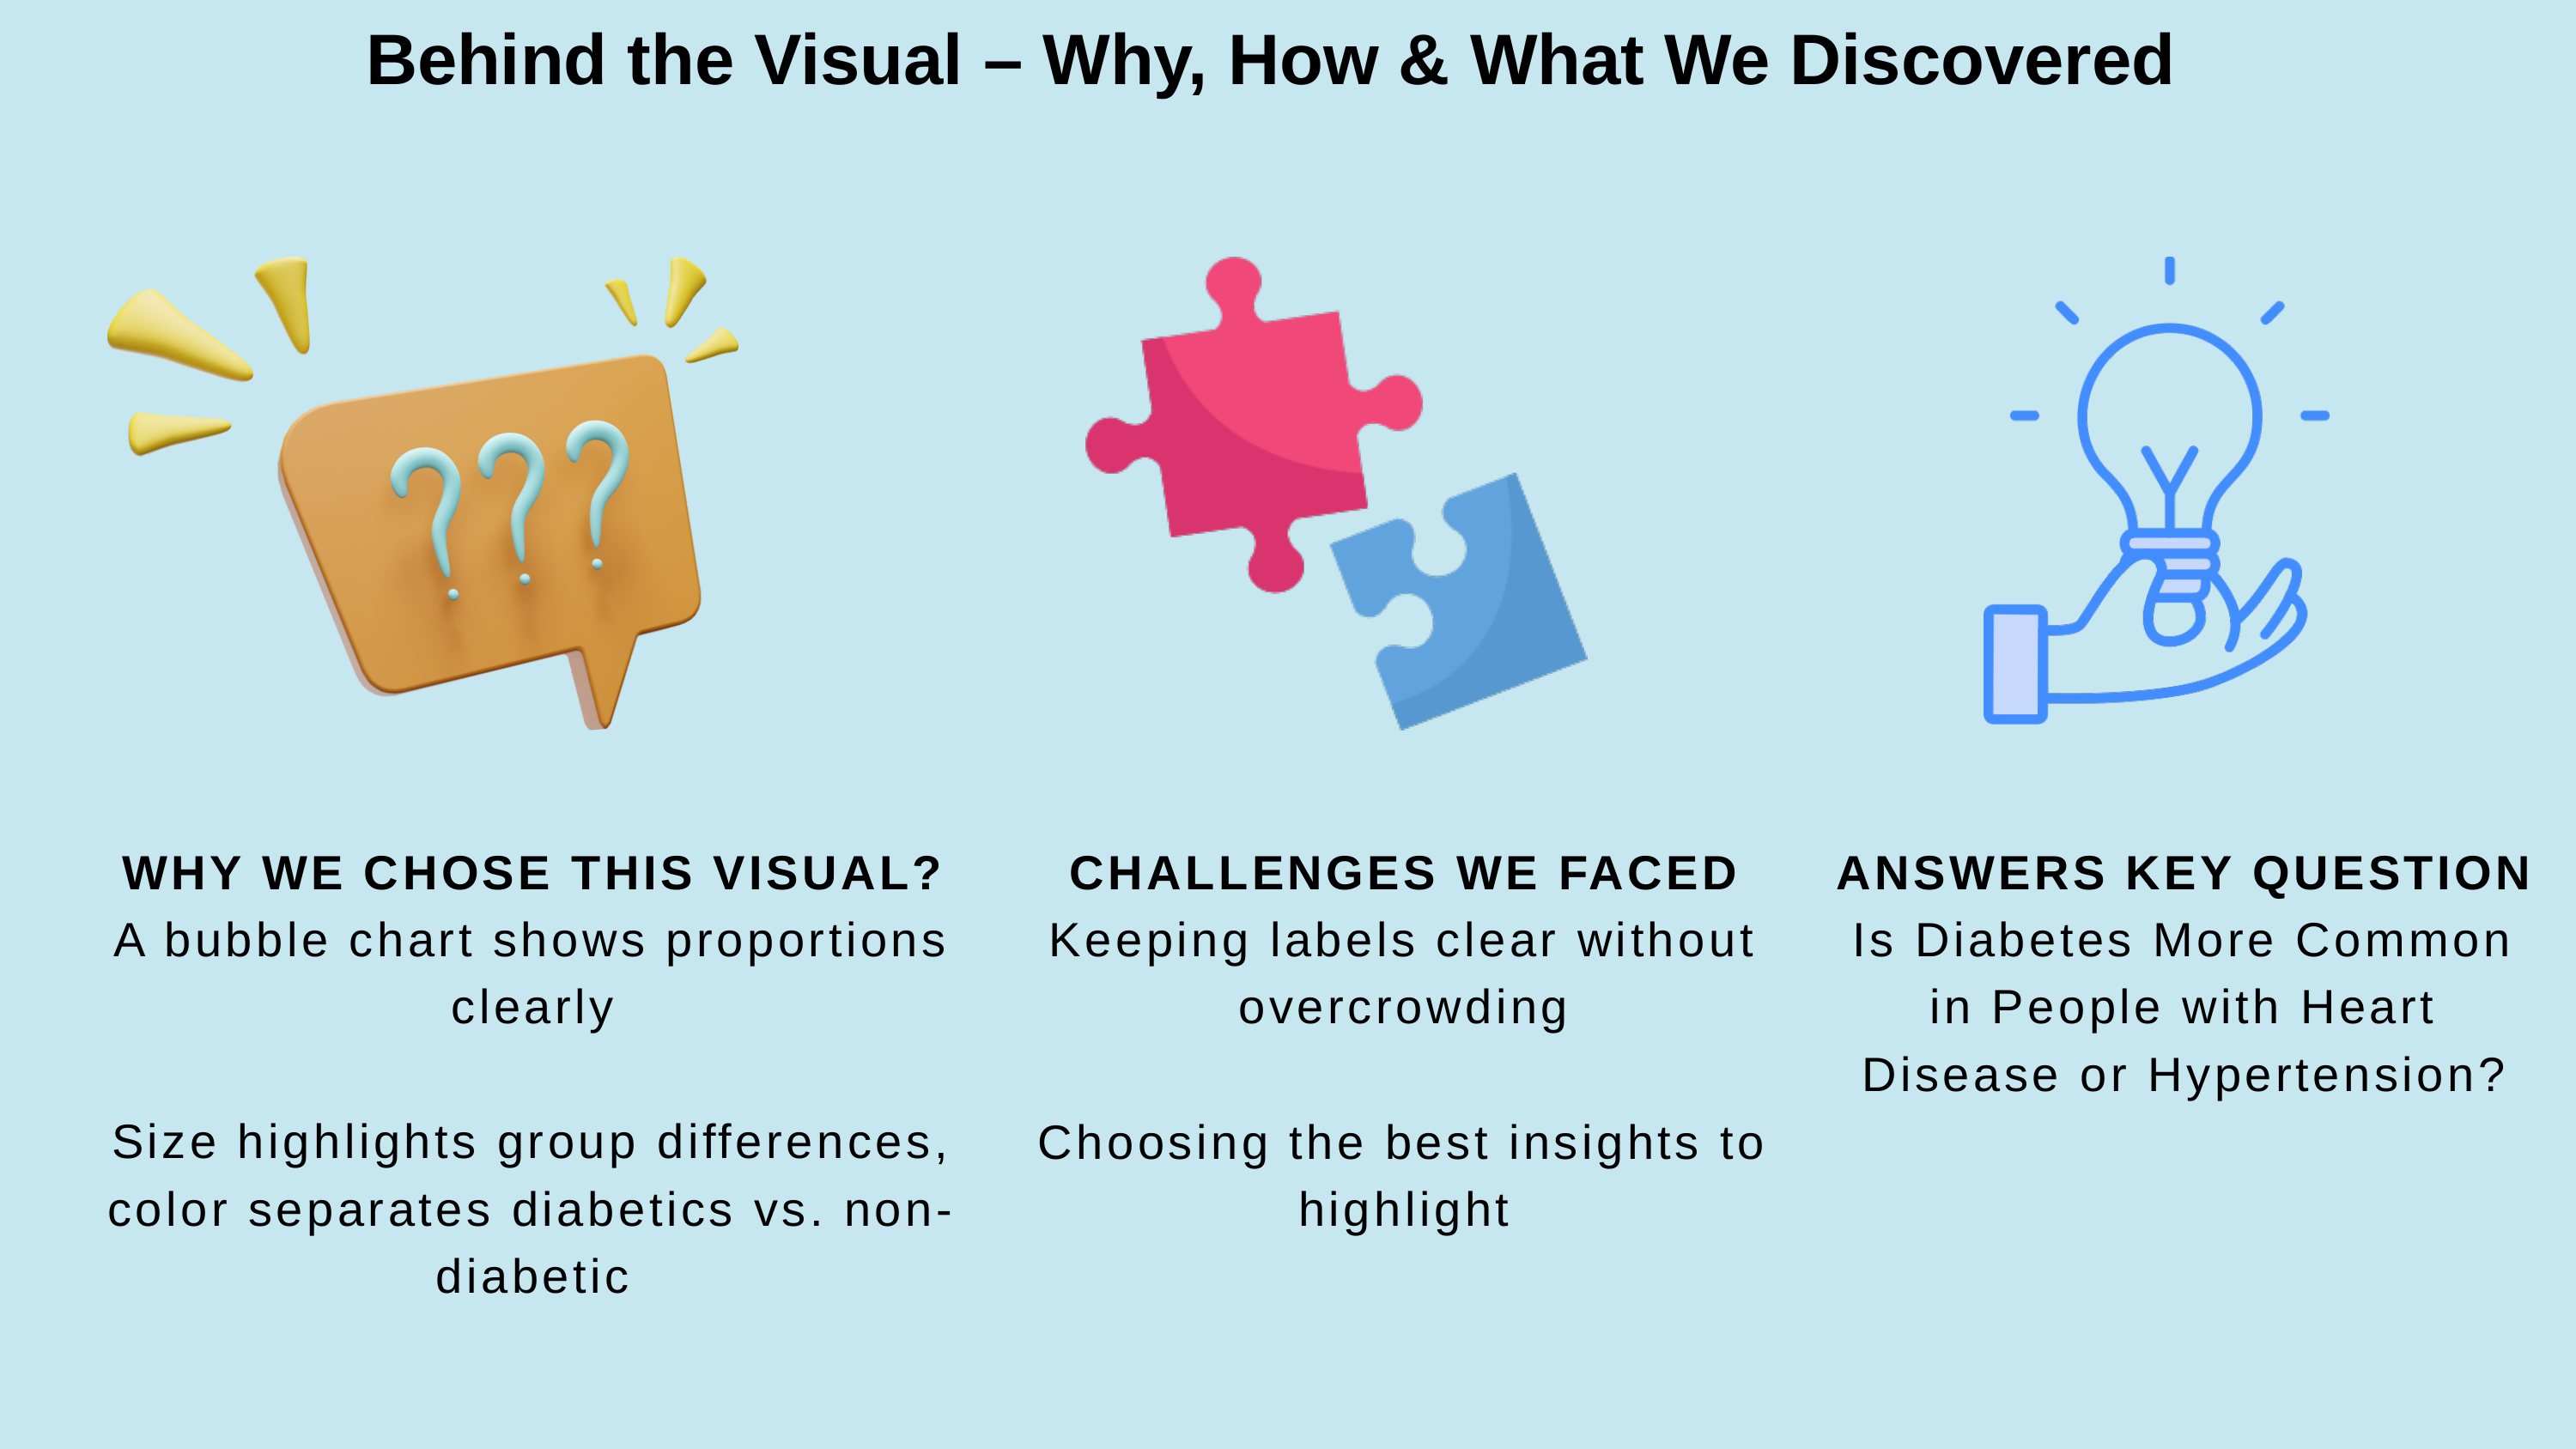

Behind the Visual – Why, How & What We Discovered

WHY WE CHOSE THIS VISUAL?
A bubble chart shows proportions clearly

Size highlights group differences, color separates diabetics vs. non-diabetic
CHALLENGES WE FACED
Keeping labels clear without overcrowding

Choosing the best insights to highlight
ANSWERS KEY QUESTION
Is Diabetes More Common in People with Heart Disease or Hypertension?